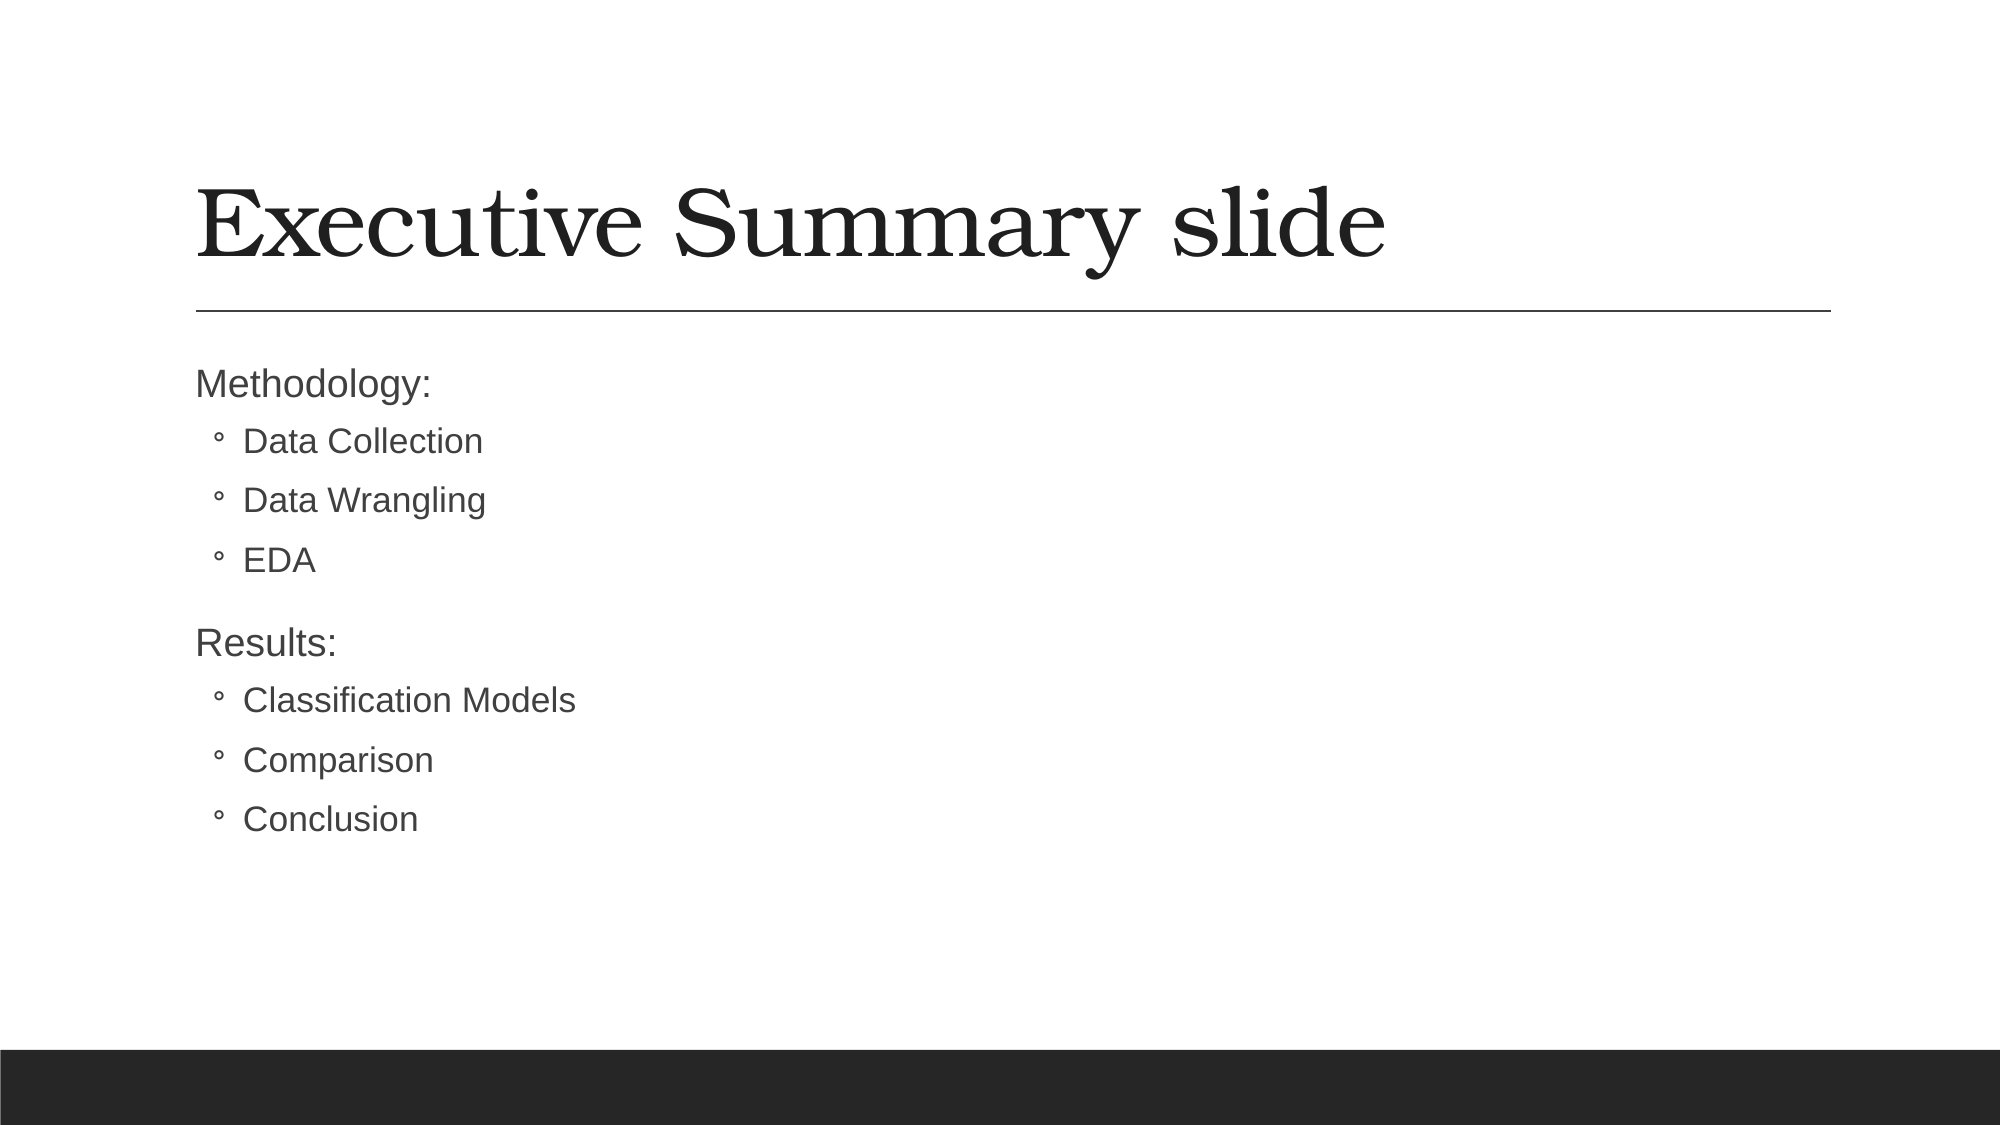

# Executive Summary slide
Methodology:
Data Collection
Data Wrangling
EDA
Results:
Classification Models
Comparison
Conclusion